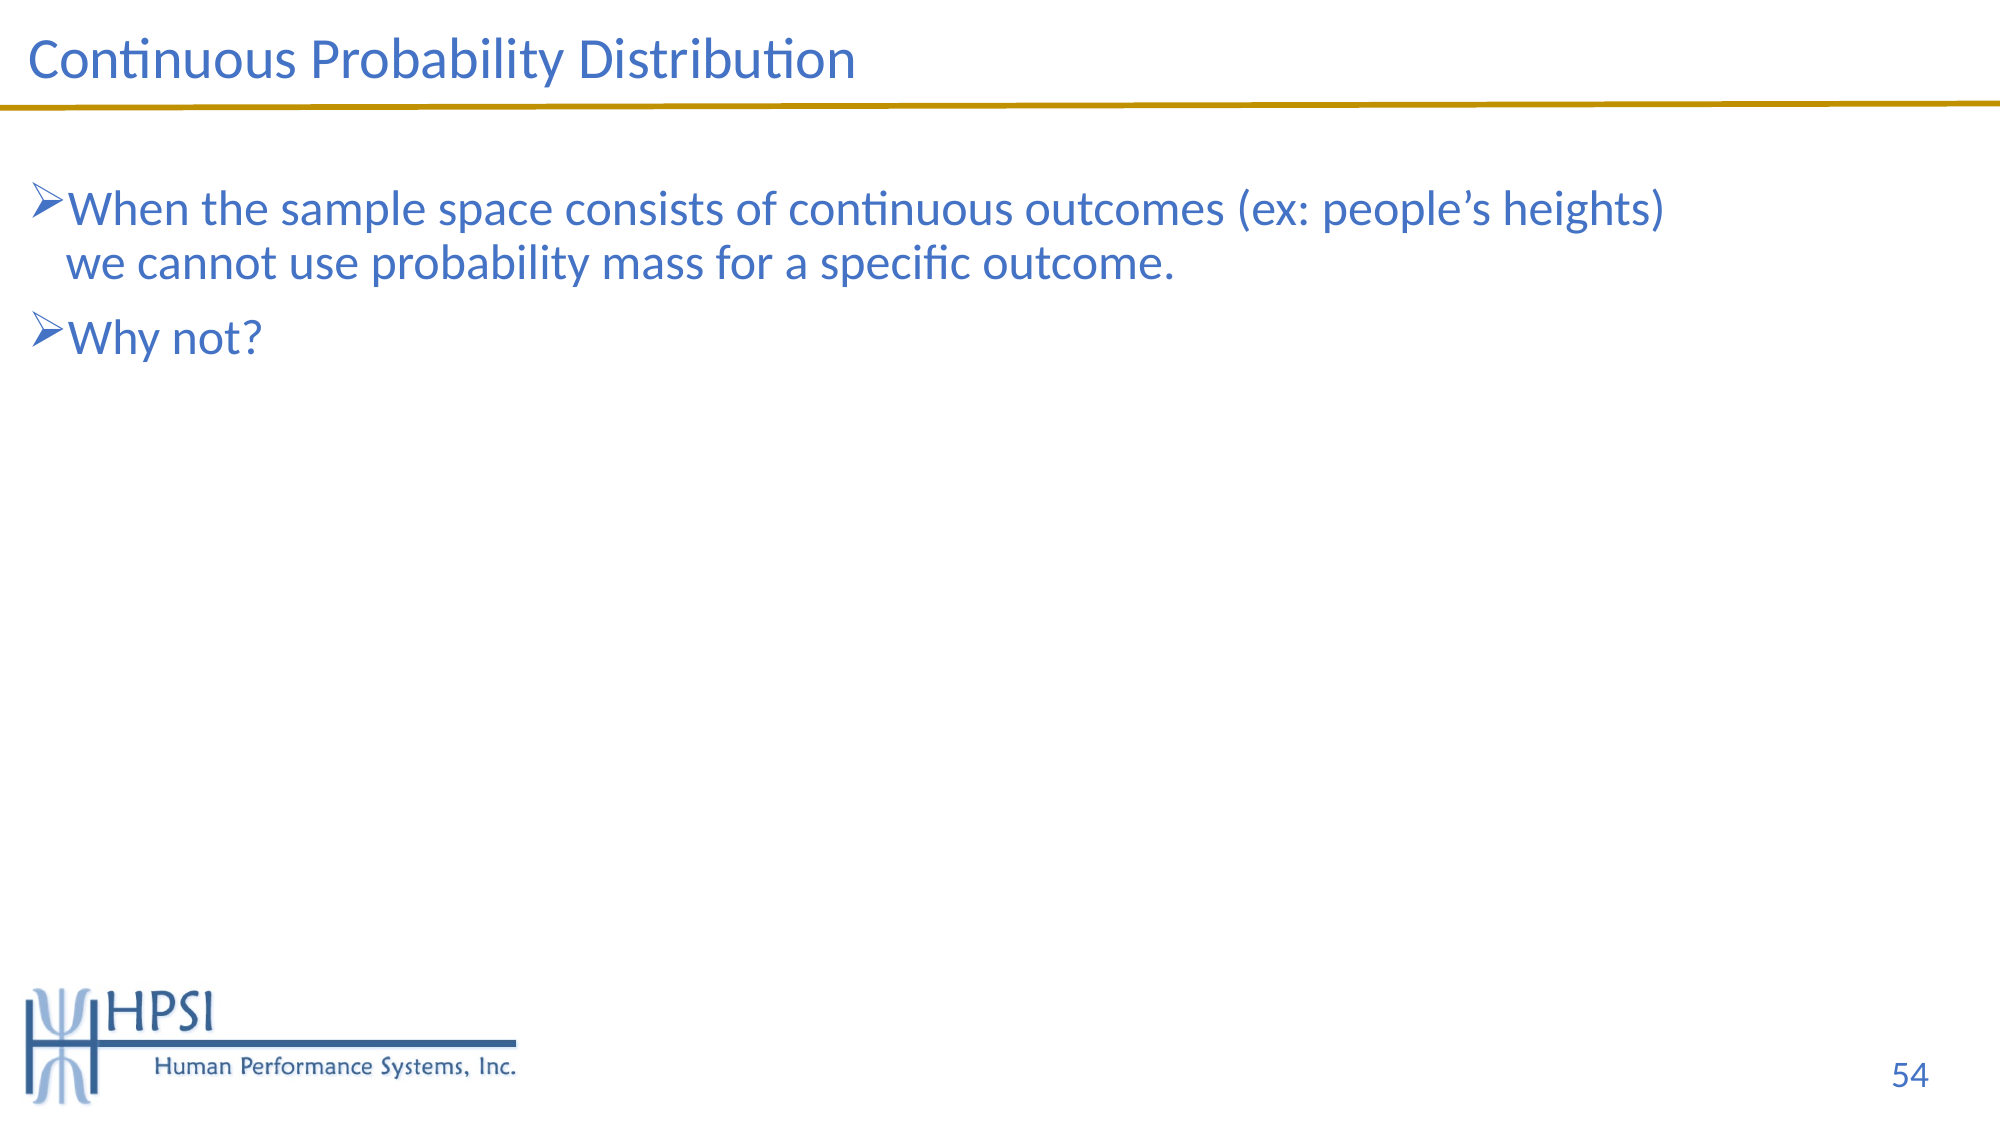

# Continuous Probability Distribution
When the sample space consists of continuous outcomes (ex: people’s heights) we cannot use probability mass for a specific outcome.
Why not?

54